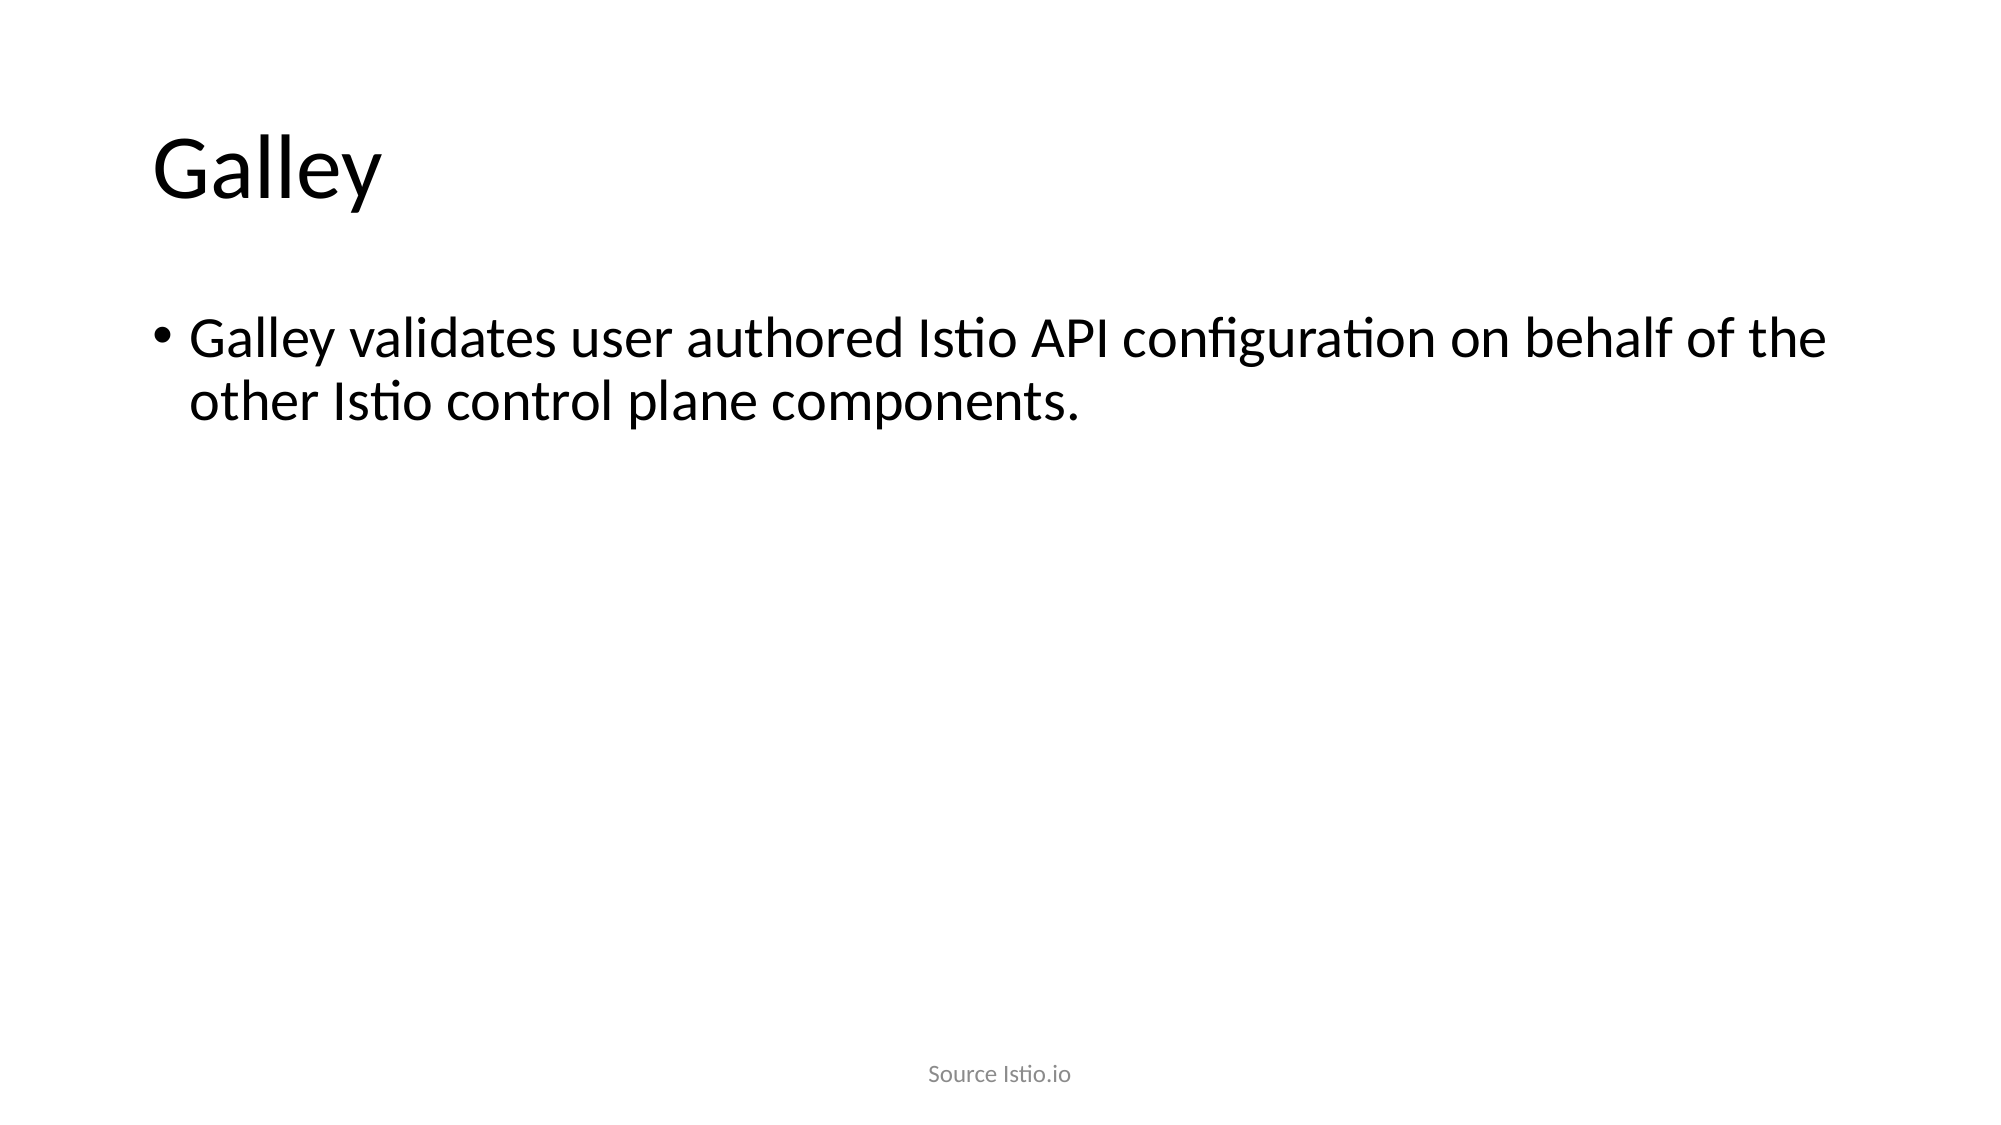

# Galley
Galley validates user authored Istio API configuration on behalf of the other Istio control plane components.
Source Istio.io